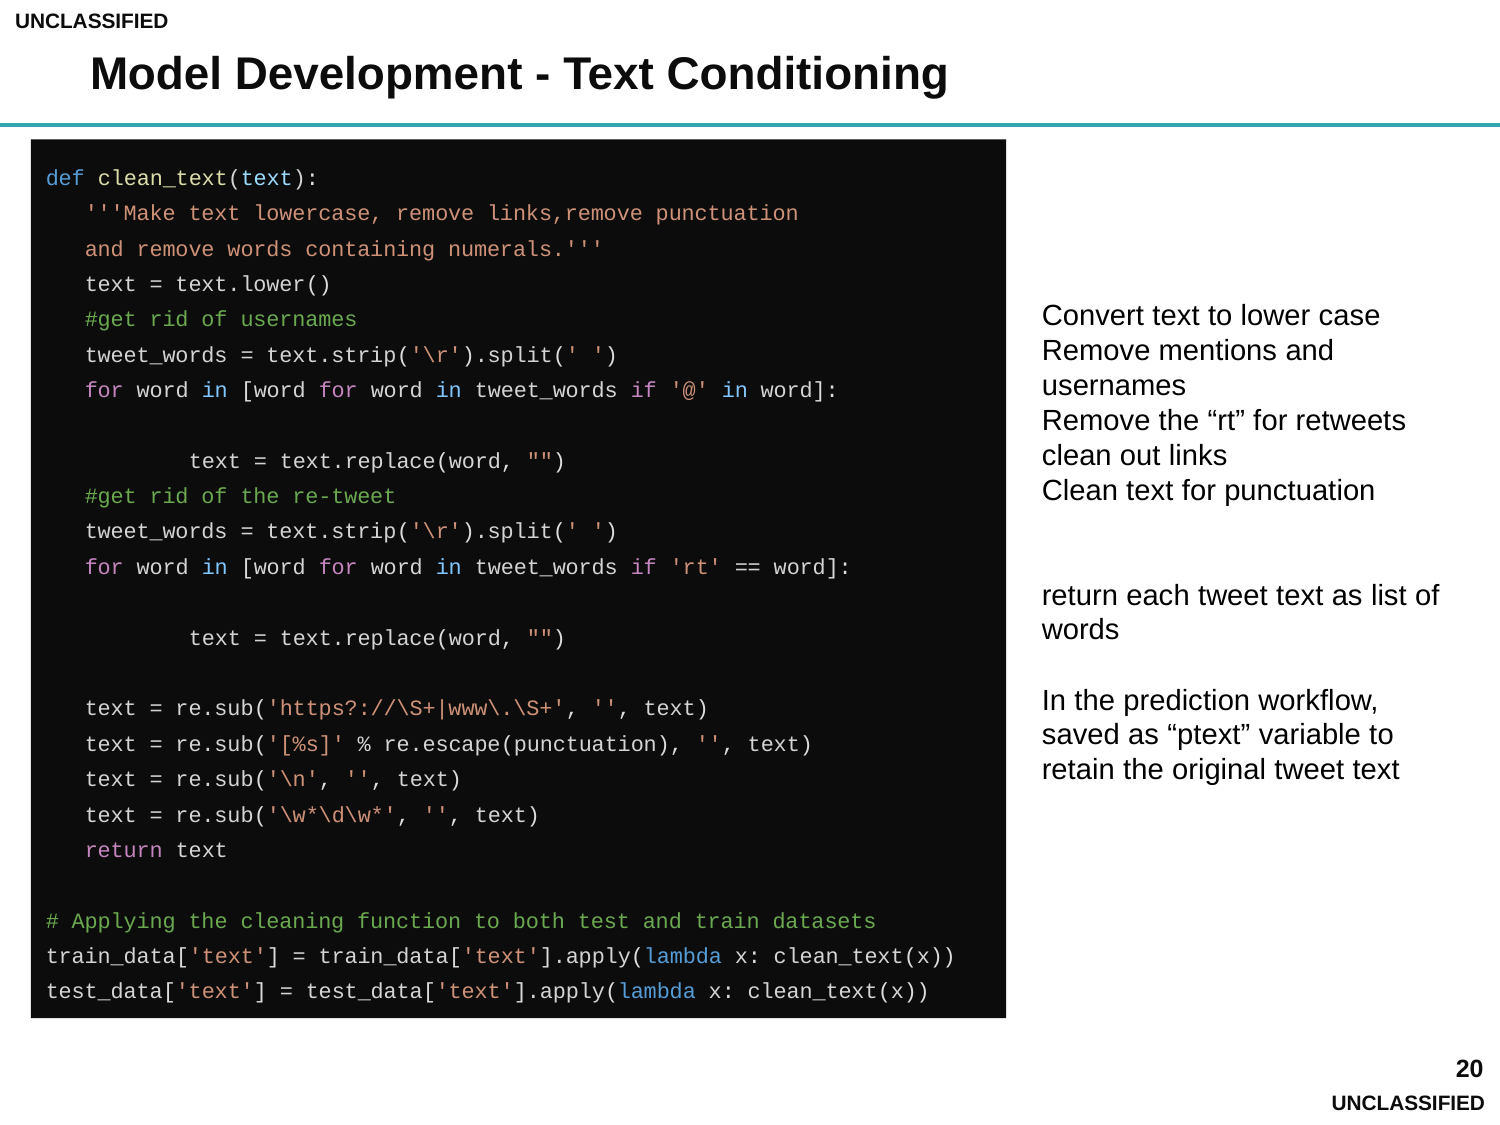

# Model Development - Text Conditioning
def clean_text(text):
   '''Make text lowercase, remove links,remove punctuation
   and remove words containing numerals.'''
   text = text.lower()
   #get rid of usernames
   tweet_words = text.strip('\r').split(' ')
   for word in [word for word in tweet_words if '@' in word]:

           text = text.replace(word, "")
   #get rid of the re-tweet
   tweet_words = text.strip('\r').split(' ')
   for word in [word for word in tweet_words if 'rt' == word]:

           text = text.replace(word, "")

   text = re.sub('https?://\S+|www\.\S+', '', text)
   text = re.sub('[%s]' % re.escape(punctuation), '', text)
   text = re.sub('\n', '', text)
   text = re.sub('\w*\d\w*', '', text)
   return text

# Applying the cleaning function to both test and train datasets
train_data['text'] = train_data['text'].apply(lambda x: clean_text(x))
test_data['text'] = test_data['text'].apply(lambda x: clean_text(x))
Convert text to lower case
Remove mentions and usernames
Remove the “rt” for retweets
clean out links
Clean text for punctuation

return each tweet text as list of words

In the prediction workflow, saved as “ptext” variable to retain the original tweet text